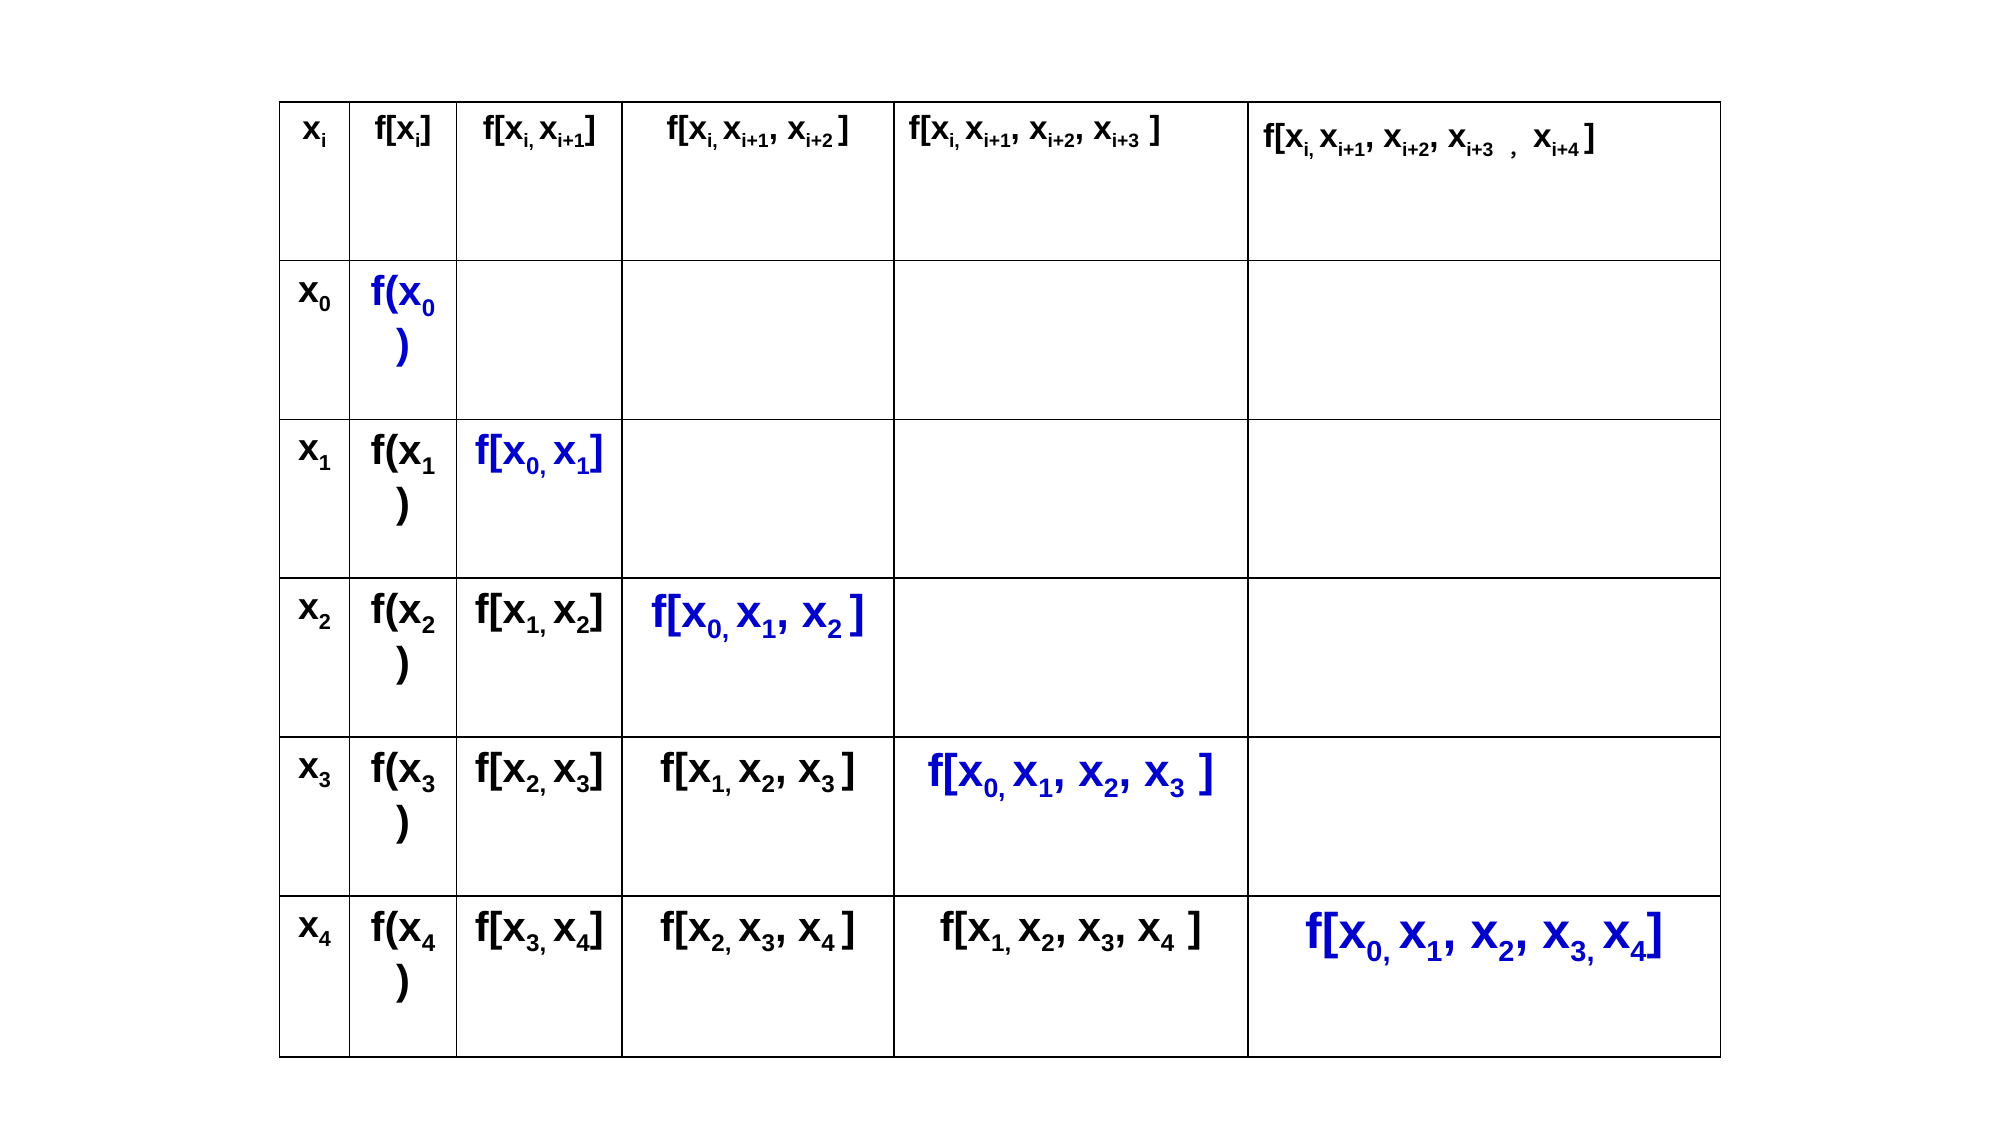

| xi | f[xi] | f[xi, xi+1] | f[xi, xi+1, xi+2 ] | f[xi, xi+1, xi+2, xi+3 ] | f[xi, xi+1, xi+2, xi+3 ，xi+4 ] |
| --- | --- | --- | --- | --- | --- |
| x0 | f(x0) |  |  |  |  |
| x1 | f(x1) | f[x0, x1] |  |  |  |
| x2 | f(x2) | f[x1, x2] | f[x0, x1, x2 ] |  |  |
| x3 | f(x3) | f[x2, x3] | f[x1, x2, x3 ] | f[x0, x1, x2, x3 ] |  |
| x4 | f(x4) | f[x3, x4] | f[x2, x3, x4 ] | f[x1, x2, x3, x4 ] | f[x0, x1, x2, x3, x4] |